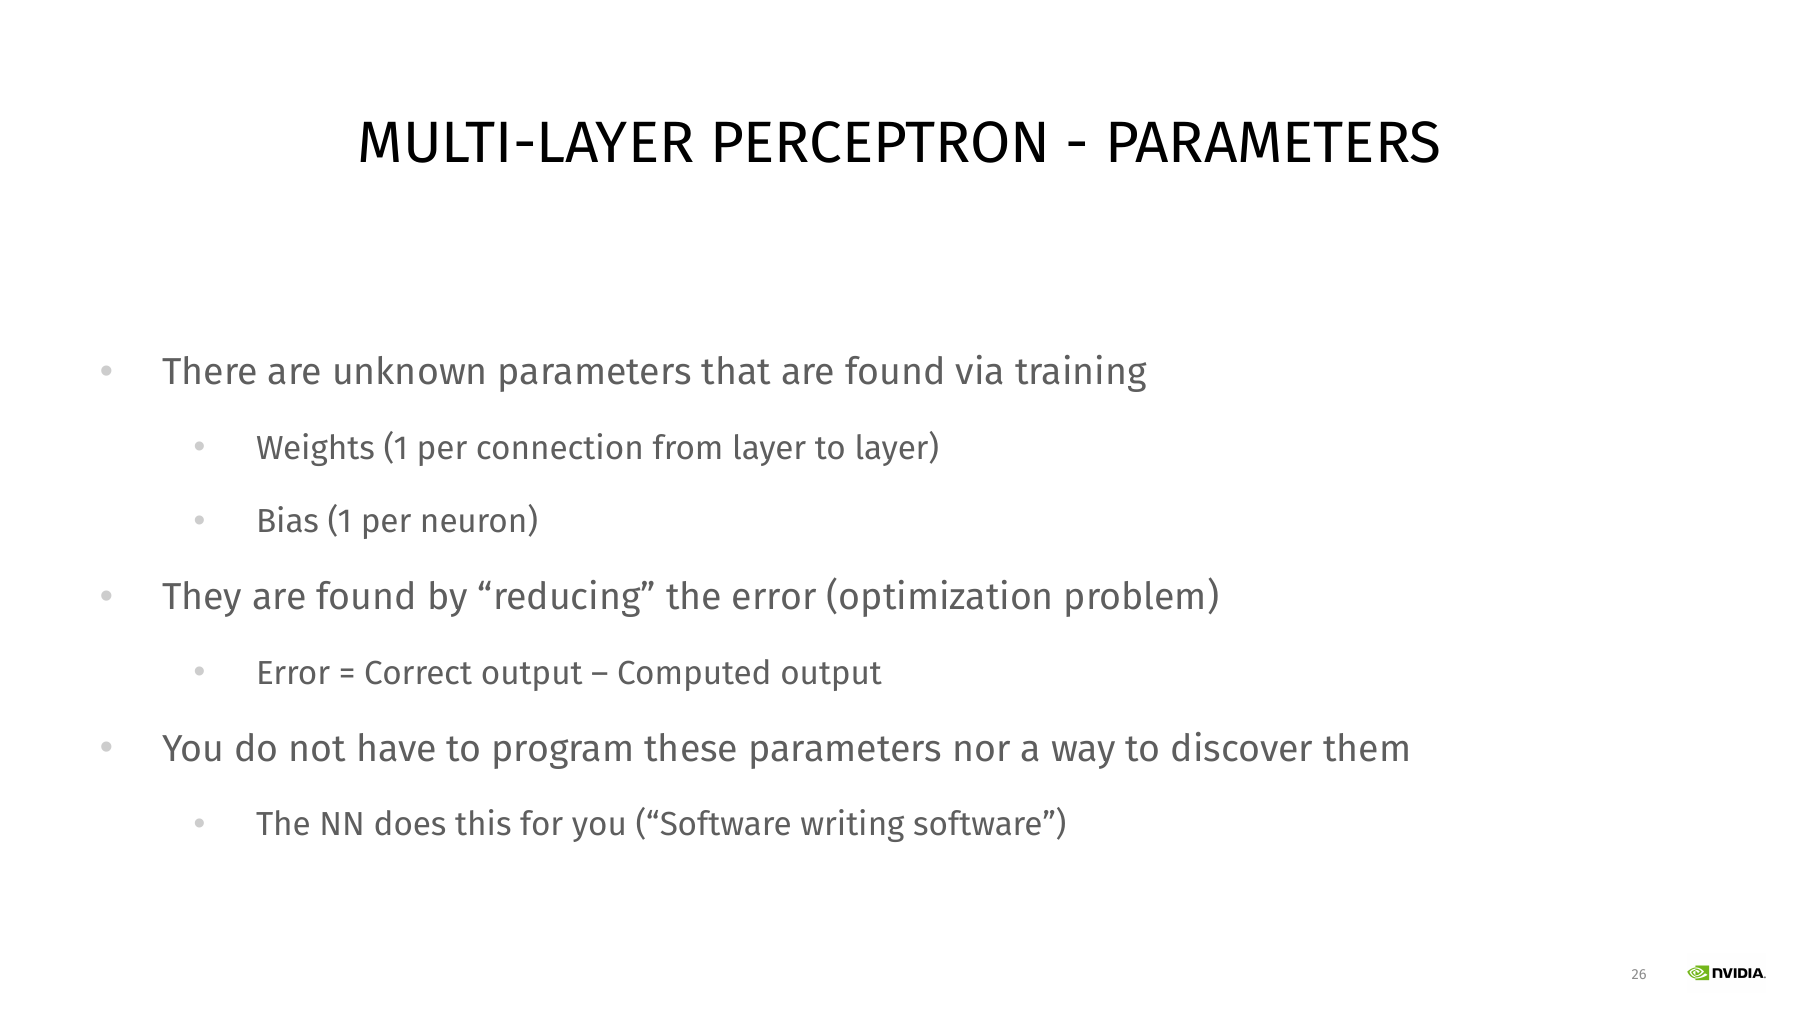

# Multi-Layer Perceptron - Parameters

There are unknown parameters that are found via training
Weights (1 per connection from layer to layer)
Bias (1 per neuron)
They are found by “reducing” the error (optimization problem)
Error = Correct output – Computed output
You do not have to program these parameters nor a way to discover them
The NN does this for you (“Software writing software”)